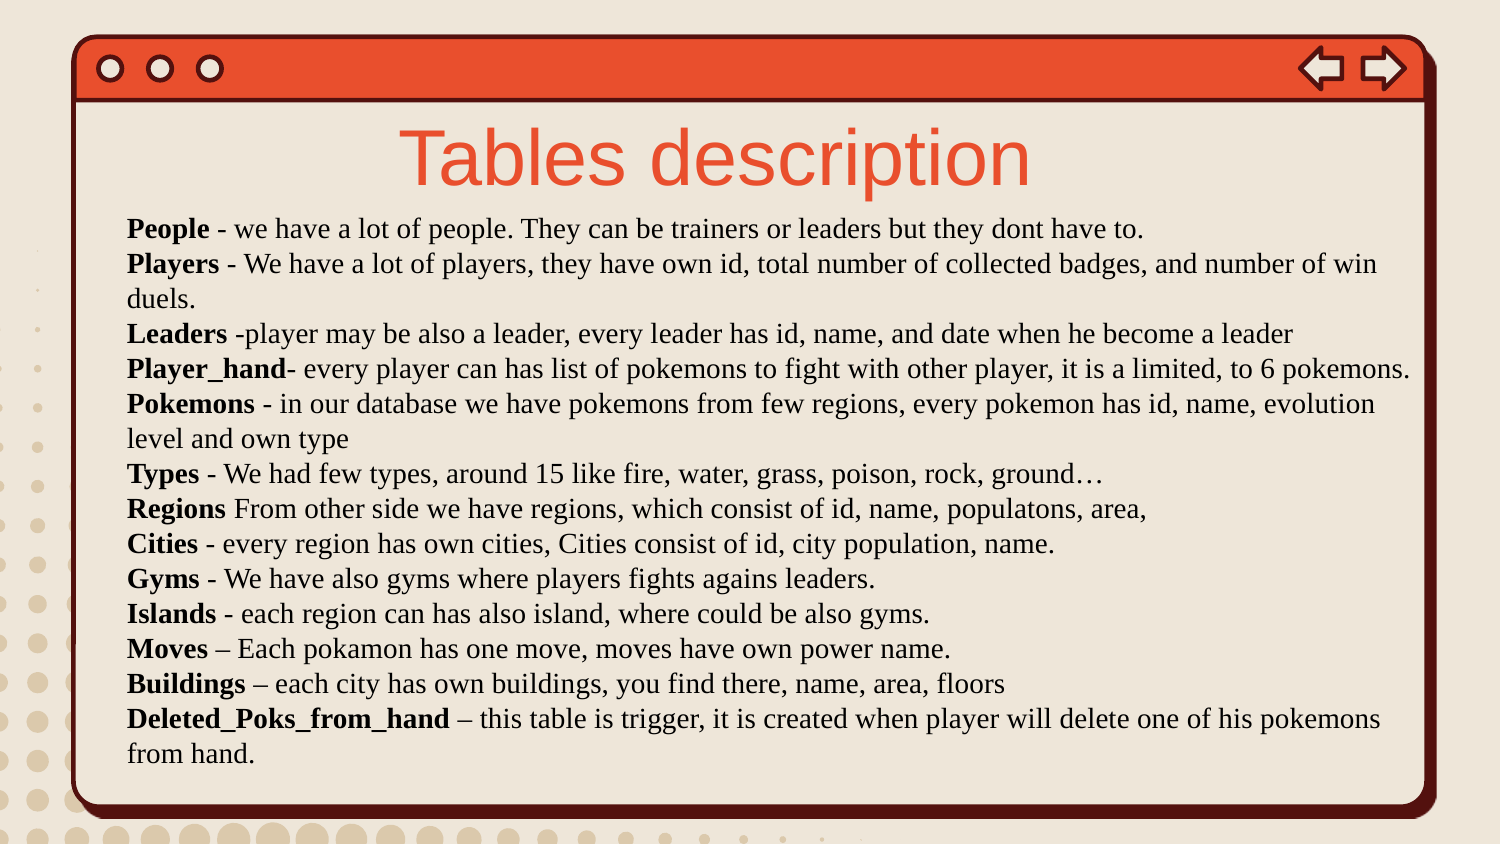

# Tables description
People - we have a lot of people. They can be trainers or leaders but they dont have to.
Players - We have a lot of players, they have own id, total number of collected badges, and number of win duels.
Leaders -player may be also a leader, every leader has id, name, and date when he become a leader
Player_hand- every player can has list of pokemons to fight with other player, it is a limited, to 6 pokemons.
Pokemons - in our database we have pokemons from few regions, every pokemon has id, name, evolution level and own type
Types - We had few types, around 15 like fire, water, grass, poison, rock, ground…
Regions From other side we have regions, which consist of id, name, populatons, area,
Cities - every region has own cities, Cities consist of id, city population, name.
Gyms - We have also gyms where players fights agains leaders.
Islands - each region can has also island, where could be also gyms.
Moves – Each pokamon has one move, moves have own power name.
Buildings – each city has own buildings, you find there, name, area, floors
Deleted_Poks_from_hand – this table is trigger, it is created when player will delete one of his pokemons from hand.